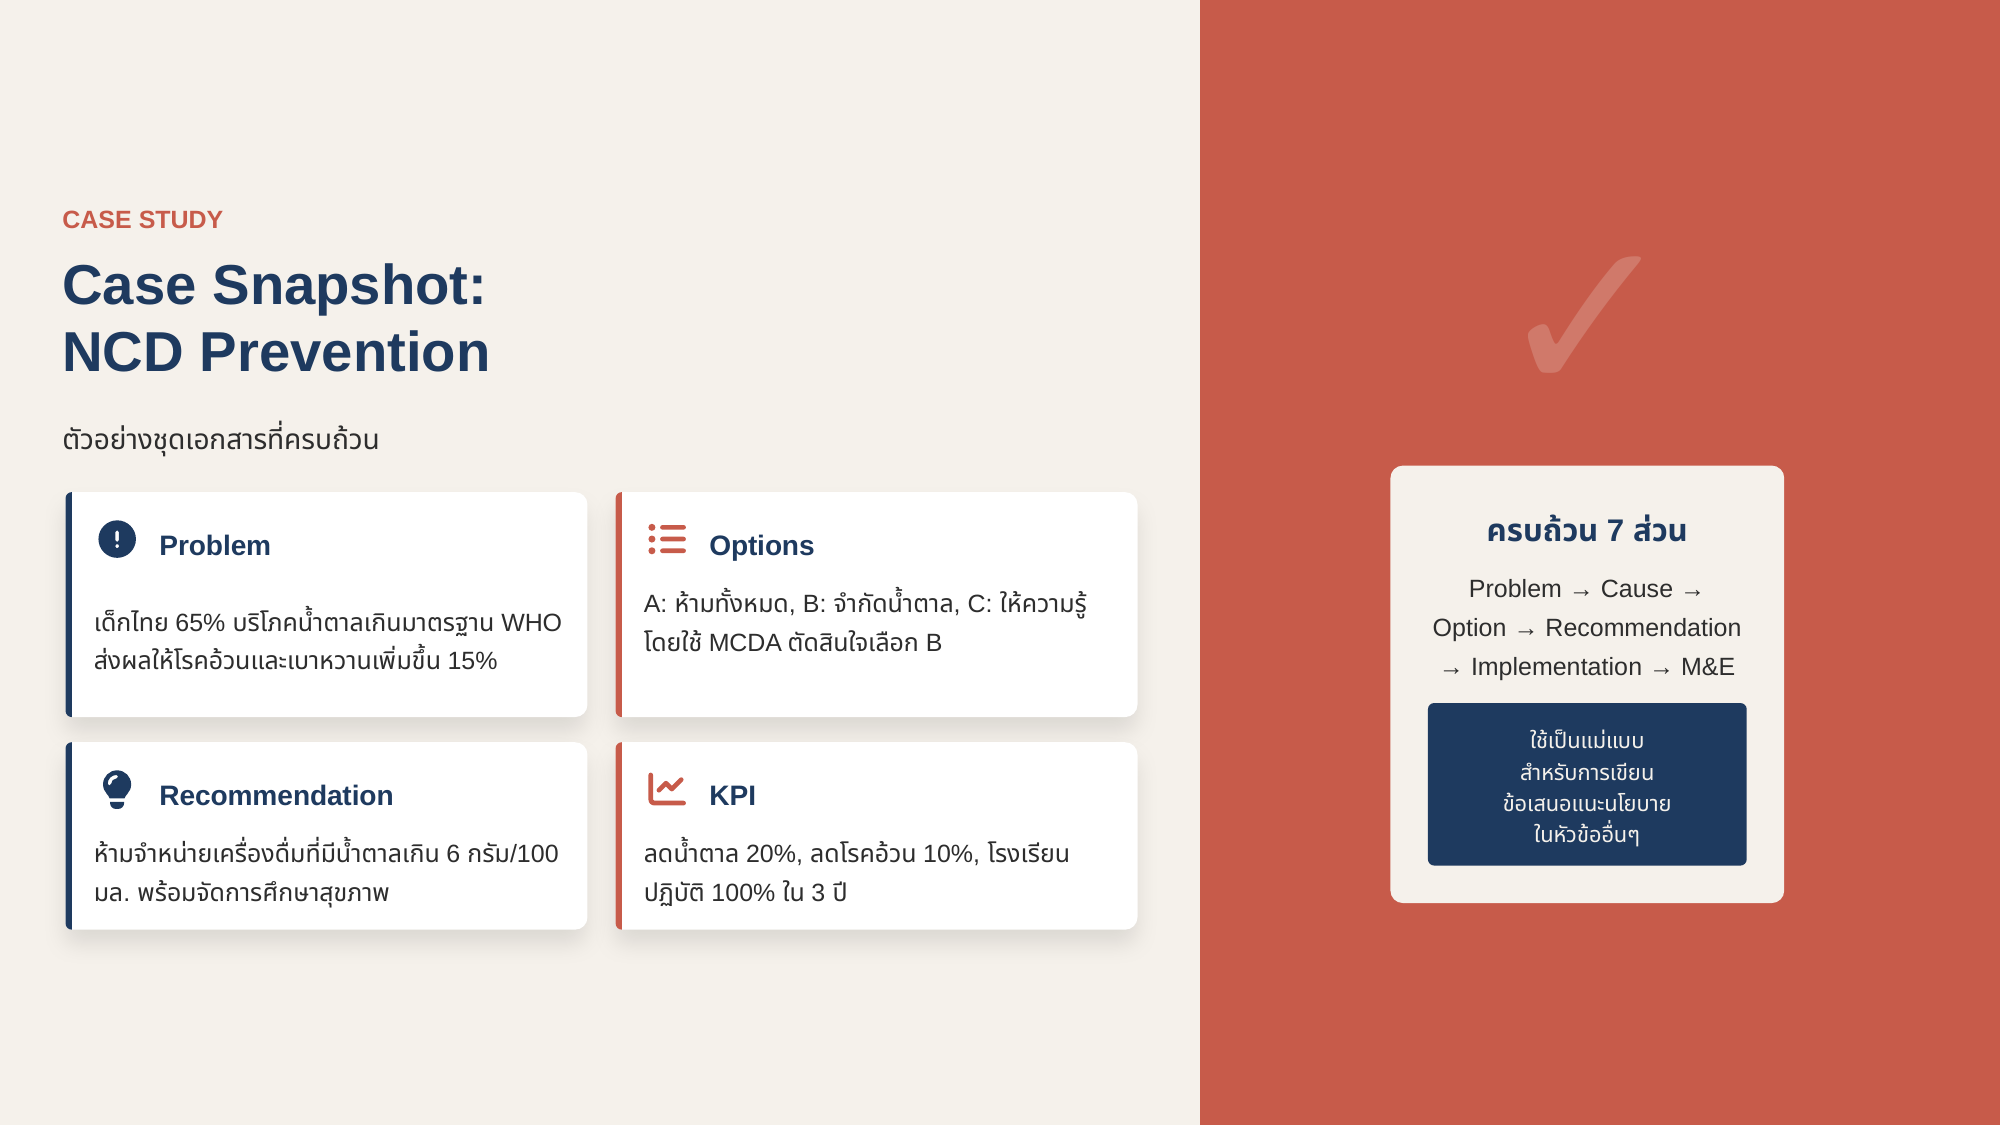

CASE STUDY
✓
Case Snapshot:
NCD Prevention
ตัวอย่างชุดเอกสารที่ครบถ้วน

ครบถ้วน 7 ส่วน
Problem
Options

Problem → Cause →
Option → Recommendation
→ Implementation → M&E
เด็กไทย 65% บริโภคน้ำตาลเกินมาตรฐาน WHO ส่งผลให้โรคอ้วนและเบาหวานเพิ่มขึ้น 15%
A: ห้ามทั้งหมด, B: จำกัดน้ำตาล, C: ให้ความรู้ โดยใช้ MCDA ตัดสินใจเลือก B

ใช้เป็นแม่แบบ
สำหรับการเขียน
ข้อเสนอแนะนโยบาย
ในหัวข้ออื่นๆ

Recommendation
KPI

ห้ามจำหน่ายเครื่องดื่มที่มีน้ำตาลเกิน 6 กรัม/100 มล. พร้อมจัดการศึกษาสุขภาพ
ลดน้ำตาล 20%, ลดโรคอ้วน 10%, โรงเรียนปฏิบัติ 100% ใน 3 ปี